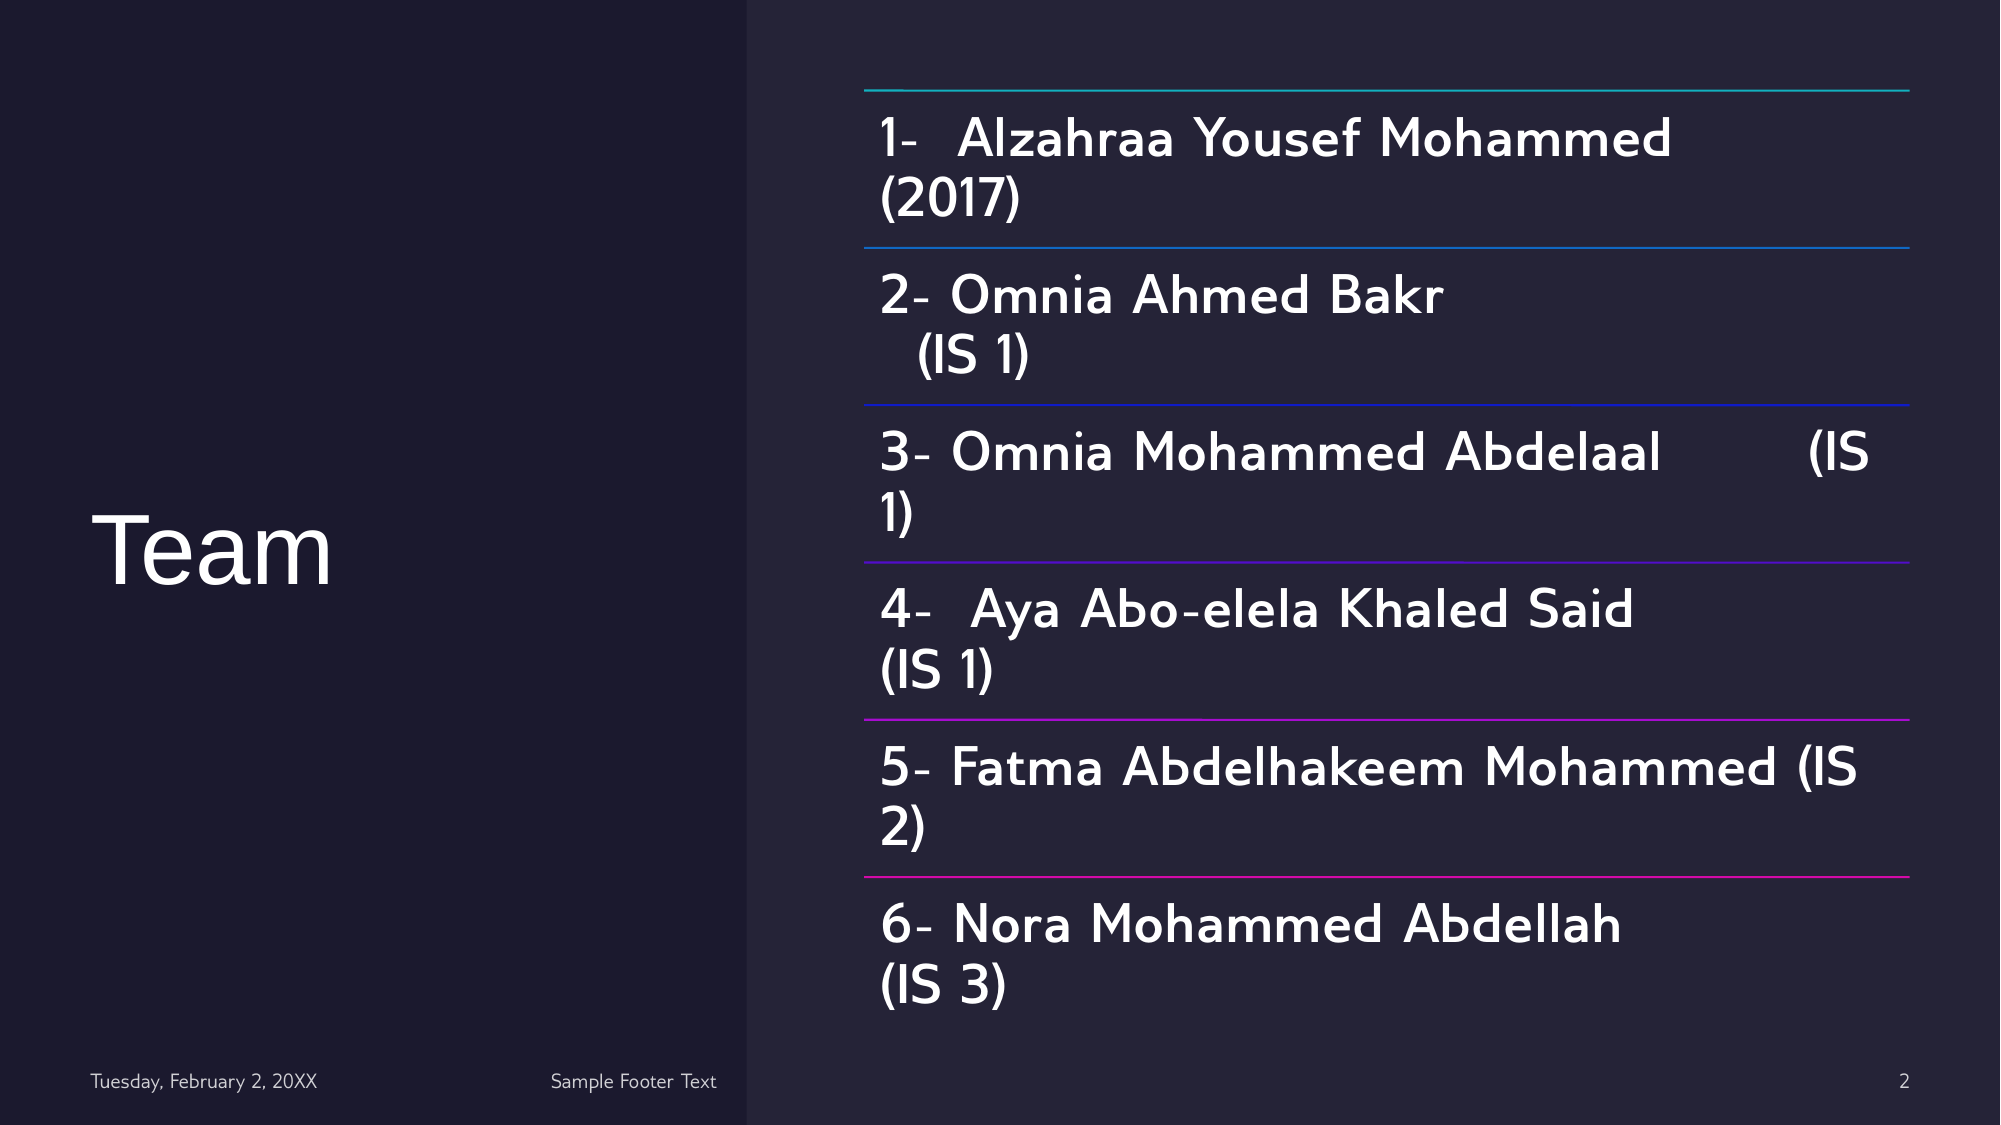

# Team
1-  Alzahraa Yousef Mohammed     (2017)
2- Omnia Ahmed Bakr                           (IS 1)
3- Omnia Mohammed Abdelaal        (IS 1)
4-  Aya Abo-elela Khaled Said              (IS 1)
5- Fatma Abdelhakeem Mohammed (IS 2)
6- Nora Mohammed Abdellah             (IS 3)

Tuesday, February 2, 20XX
Sample Footer Text
2